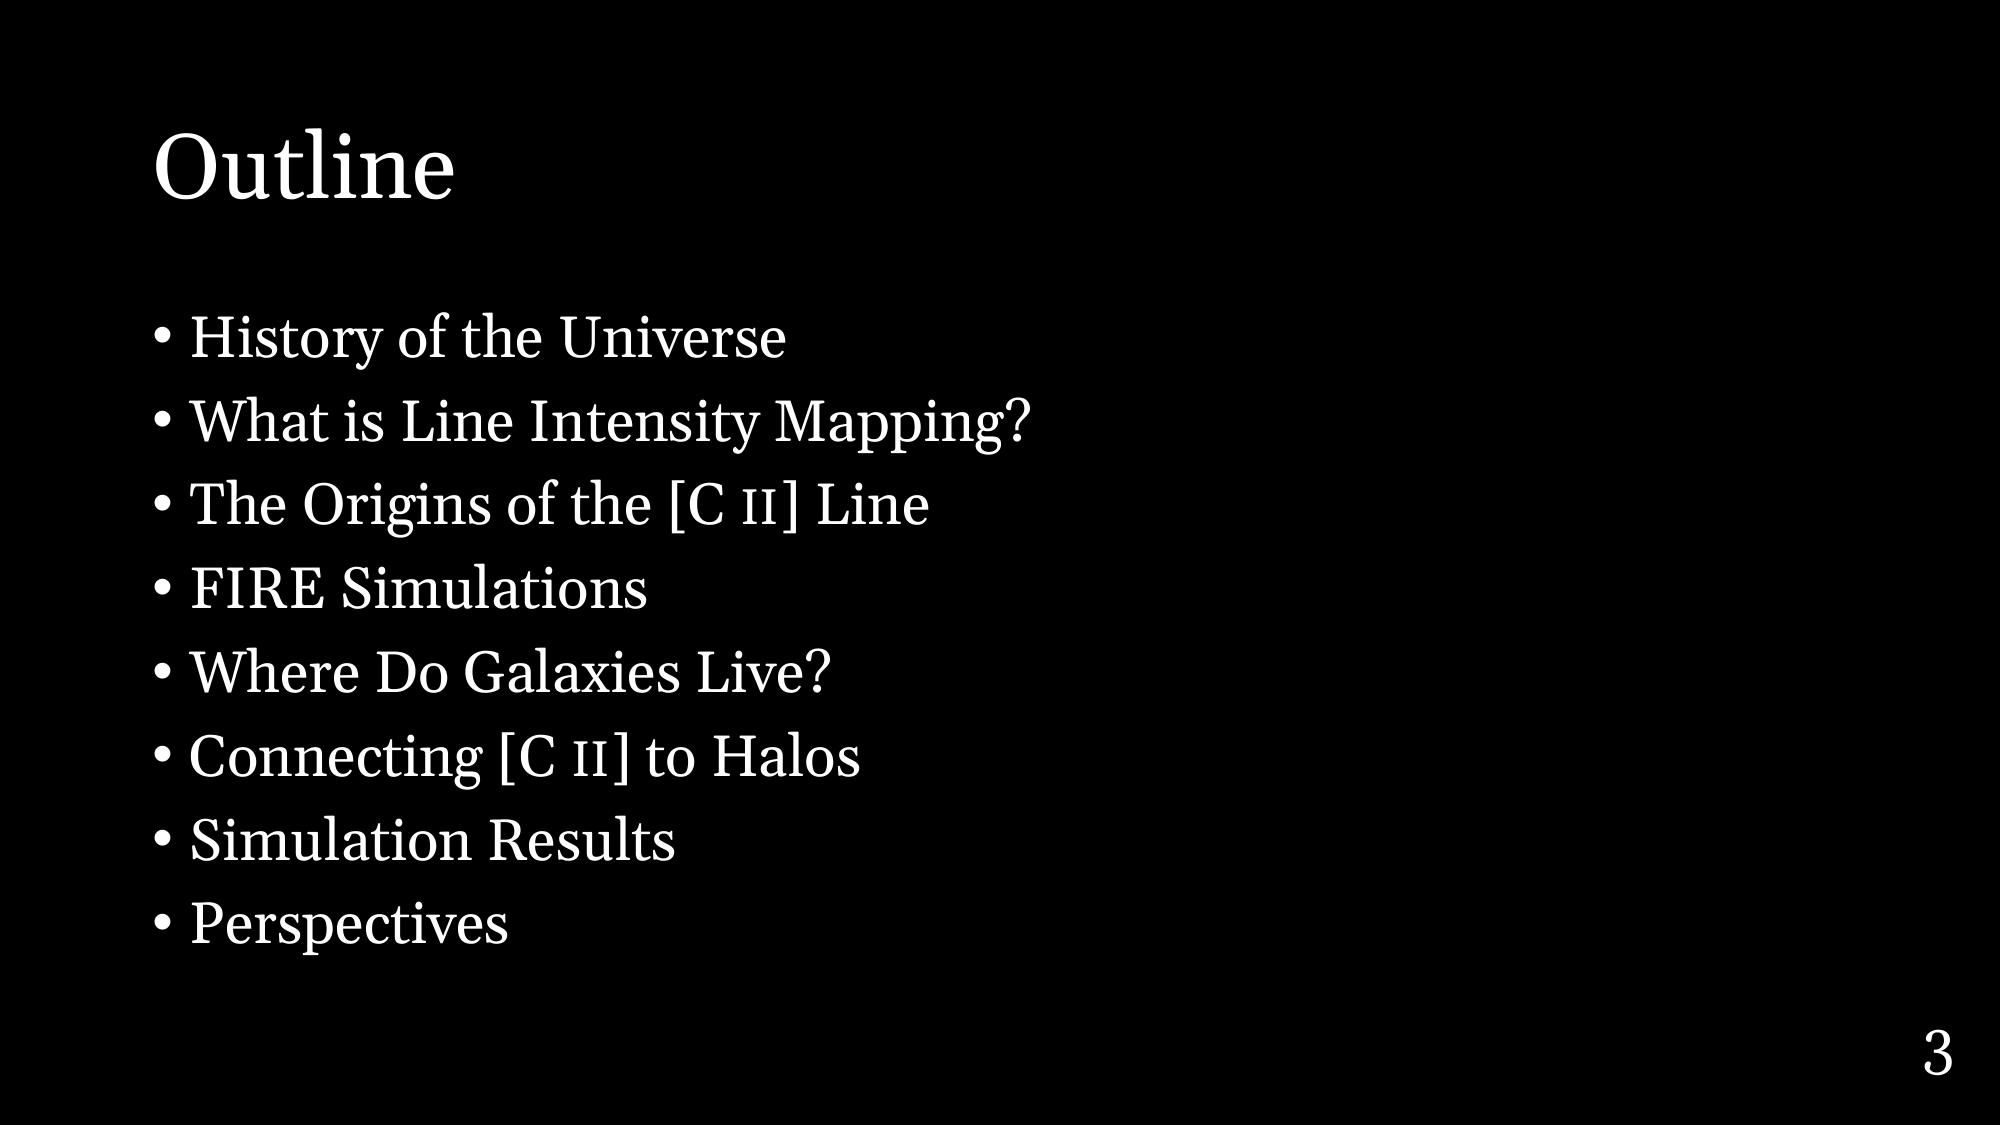

# Outline
History of the Universe
What is Line Intensity Mapping?
The Origins of the [C II] Line
FIRE Simulations
Where Do Galaxies Live?
Connecting [C II] to Halos
Simulation Results
Perspectives

3